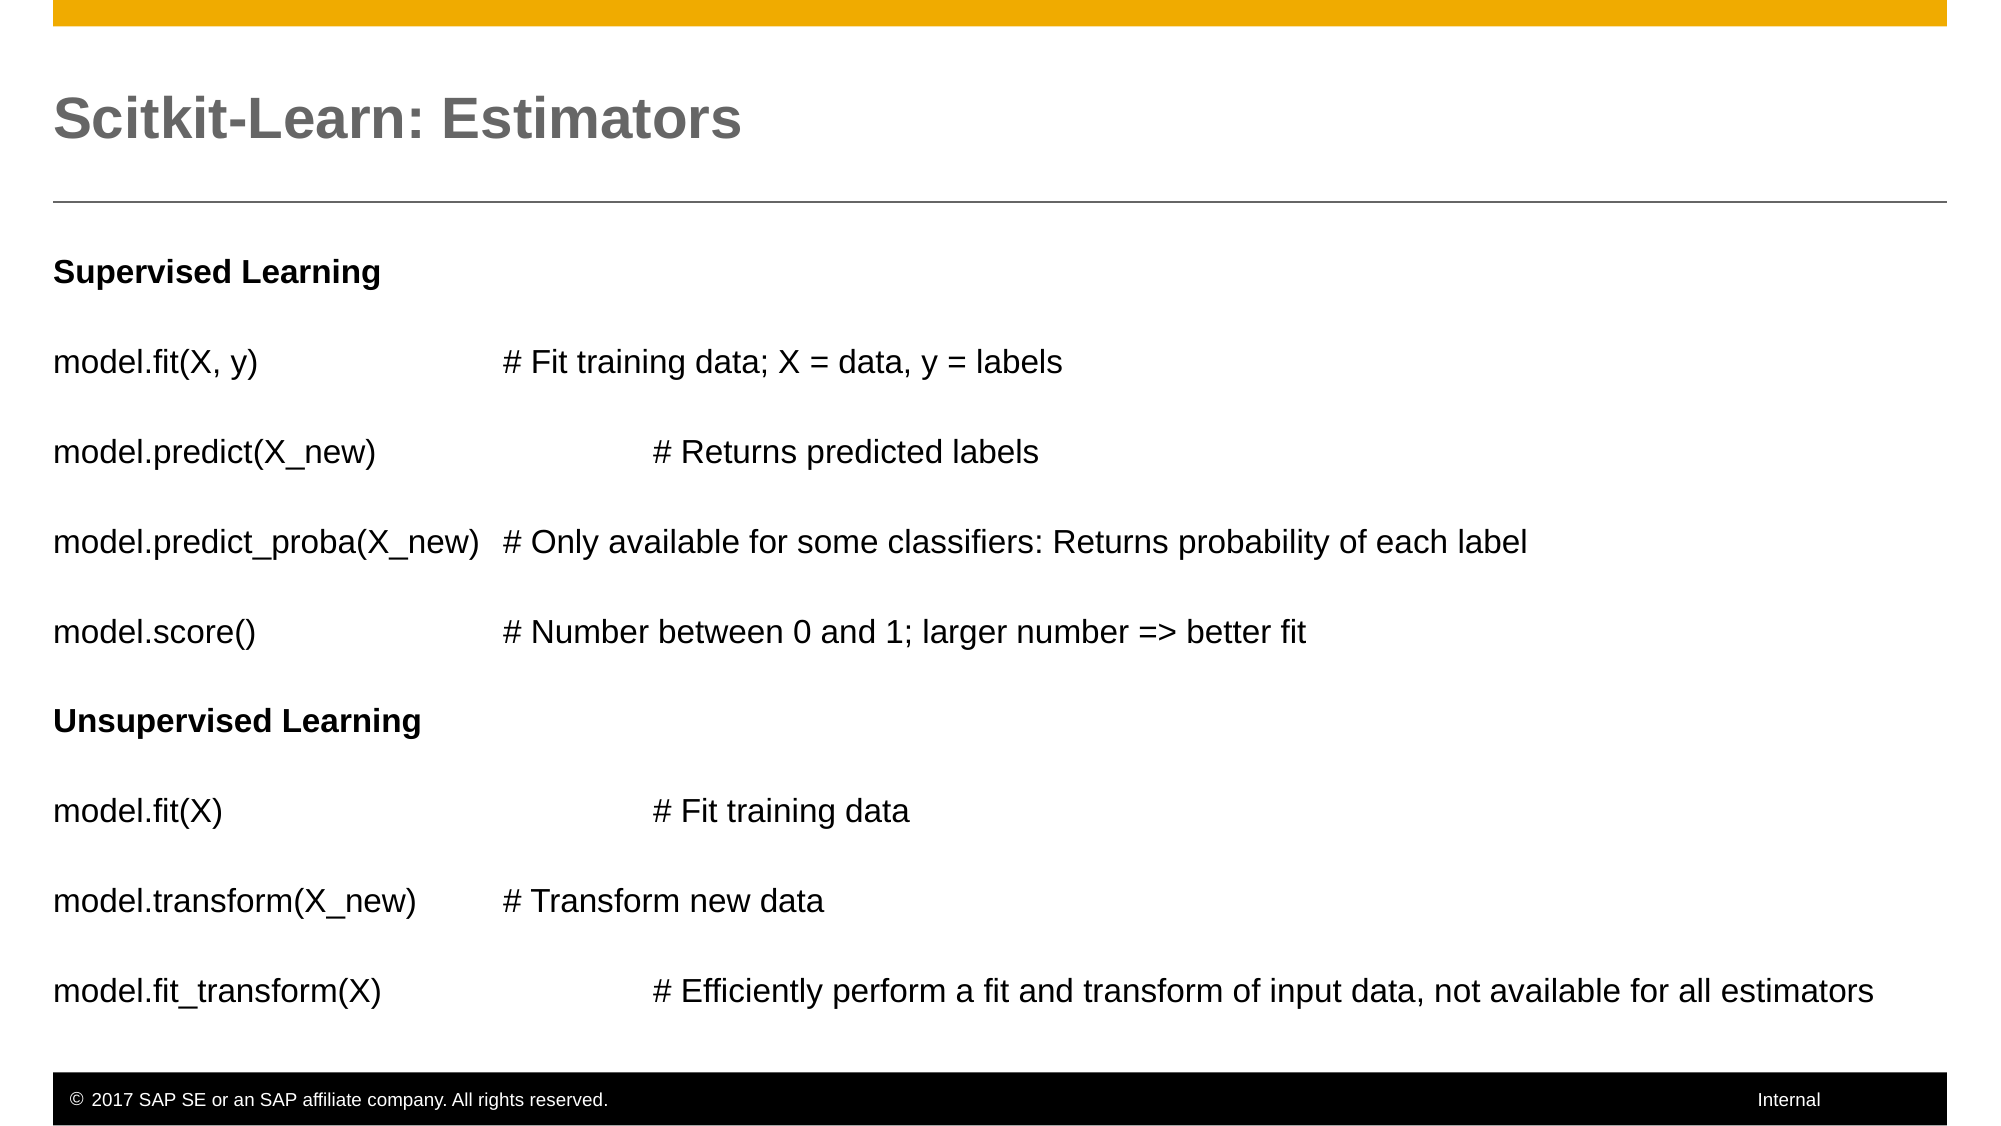

# Scitkit-Learn: Estimators
Supervised Learning
model.fit(X, y)		# Fit training data; X = data, y = labels
model.predict(X_new)		# Returns predicted labels
model.predict_proba(X_new) 	# Only available for some classifiers: Returns probability of each label
model.score() 		# Number between 0 and 1; larger number => better fit
Unsupervised Learning
model.fit(X)			# Fit training data
model.transform(X_new)	# Transform new data
model.fit_transform(X)		# Efficiently perform a fit and transform of input data, not available for all estimators